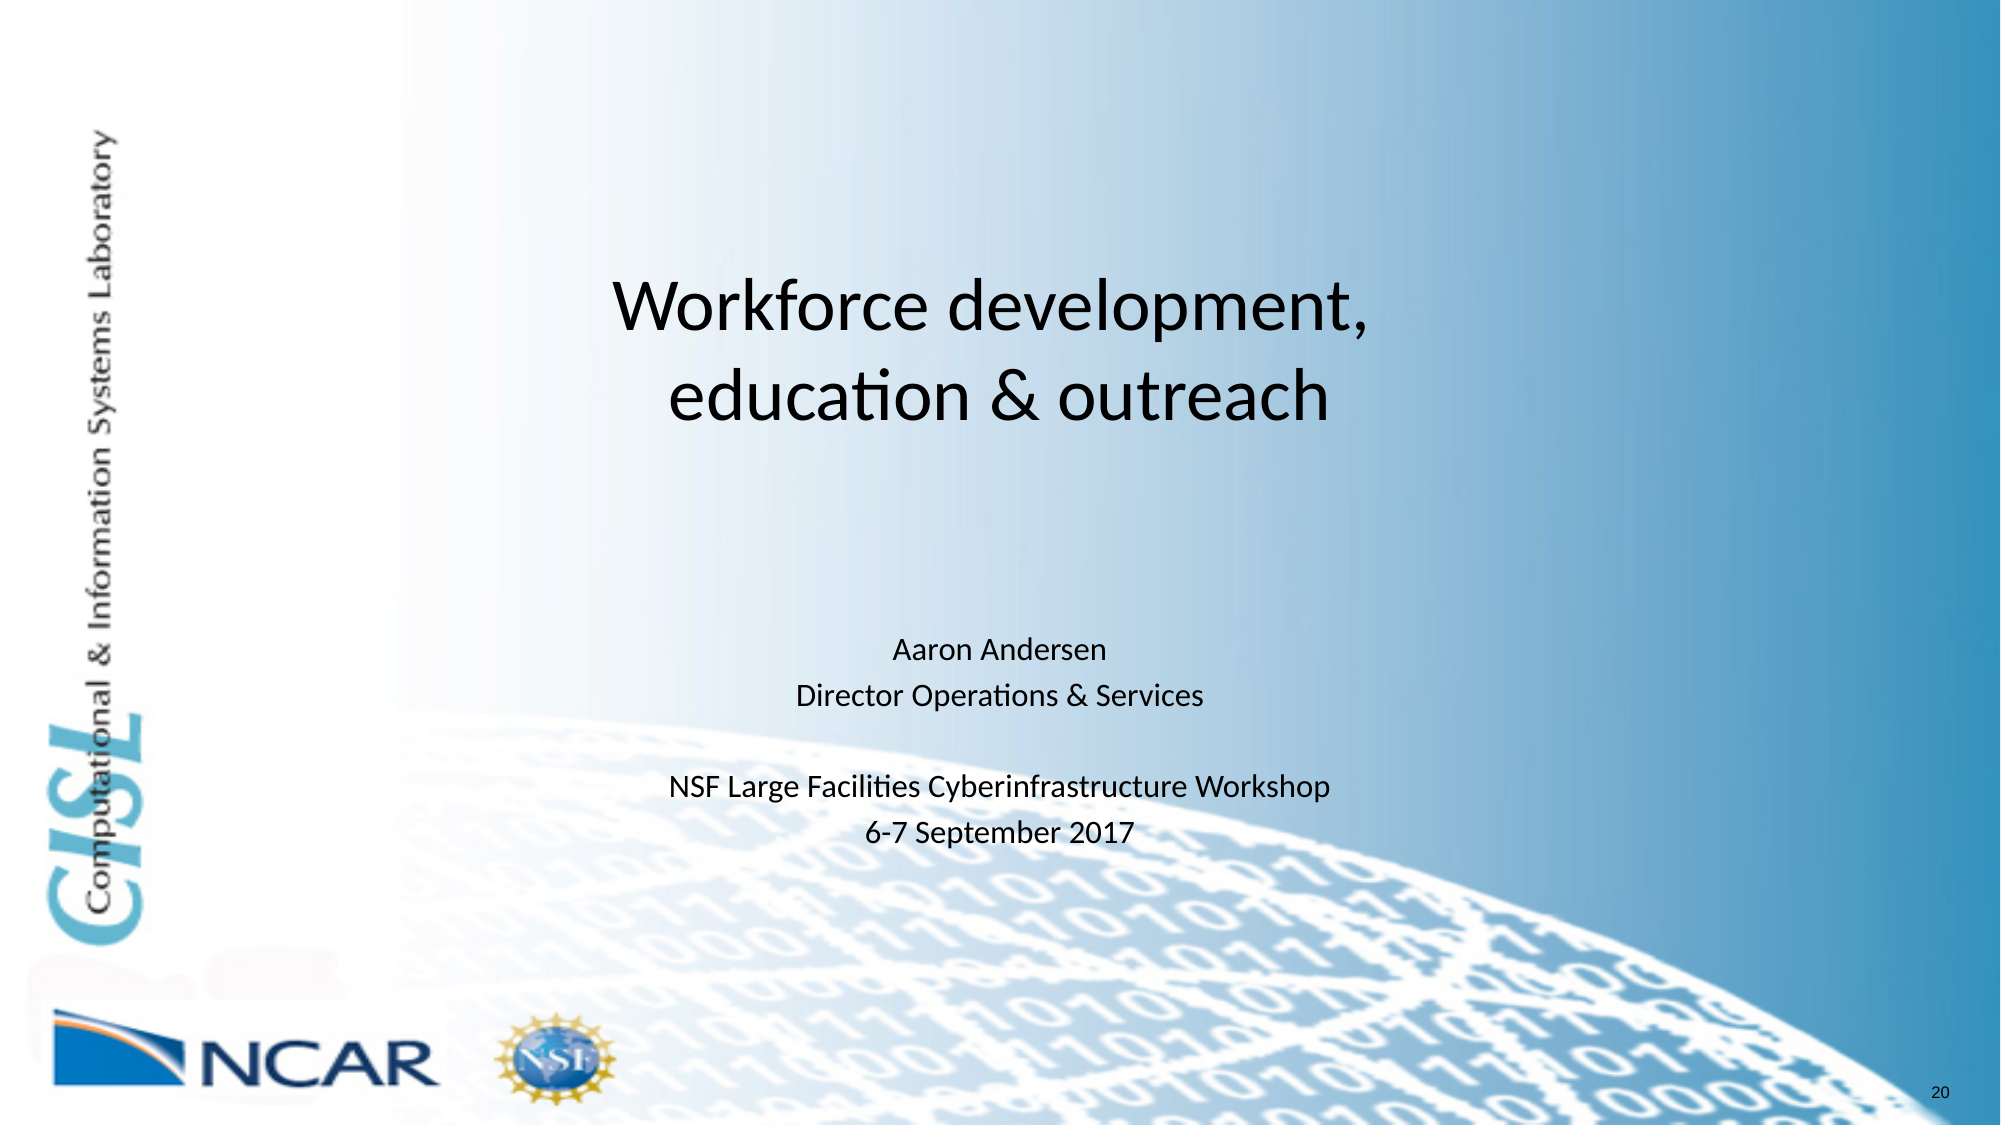

# Workforce development, education & outreach

Aaron Andersen
Director Operations & Services

NSF Large Facilities Cyberinfrastructure Workshop
6-7 September 2017